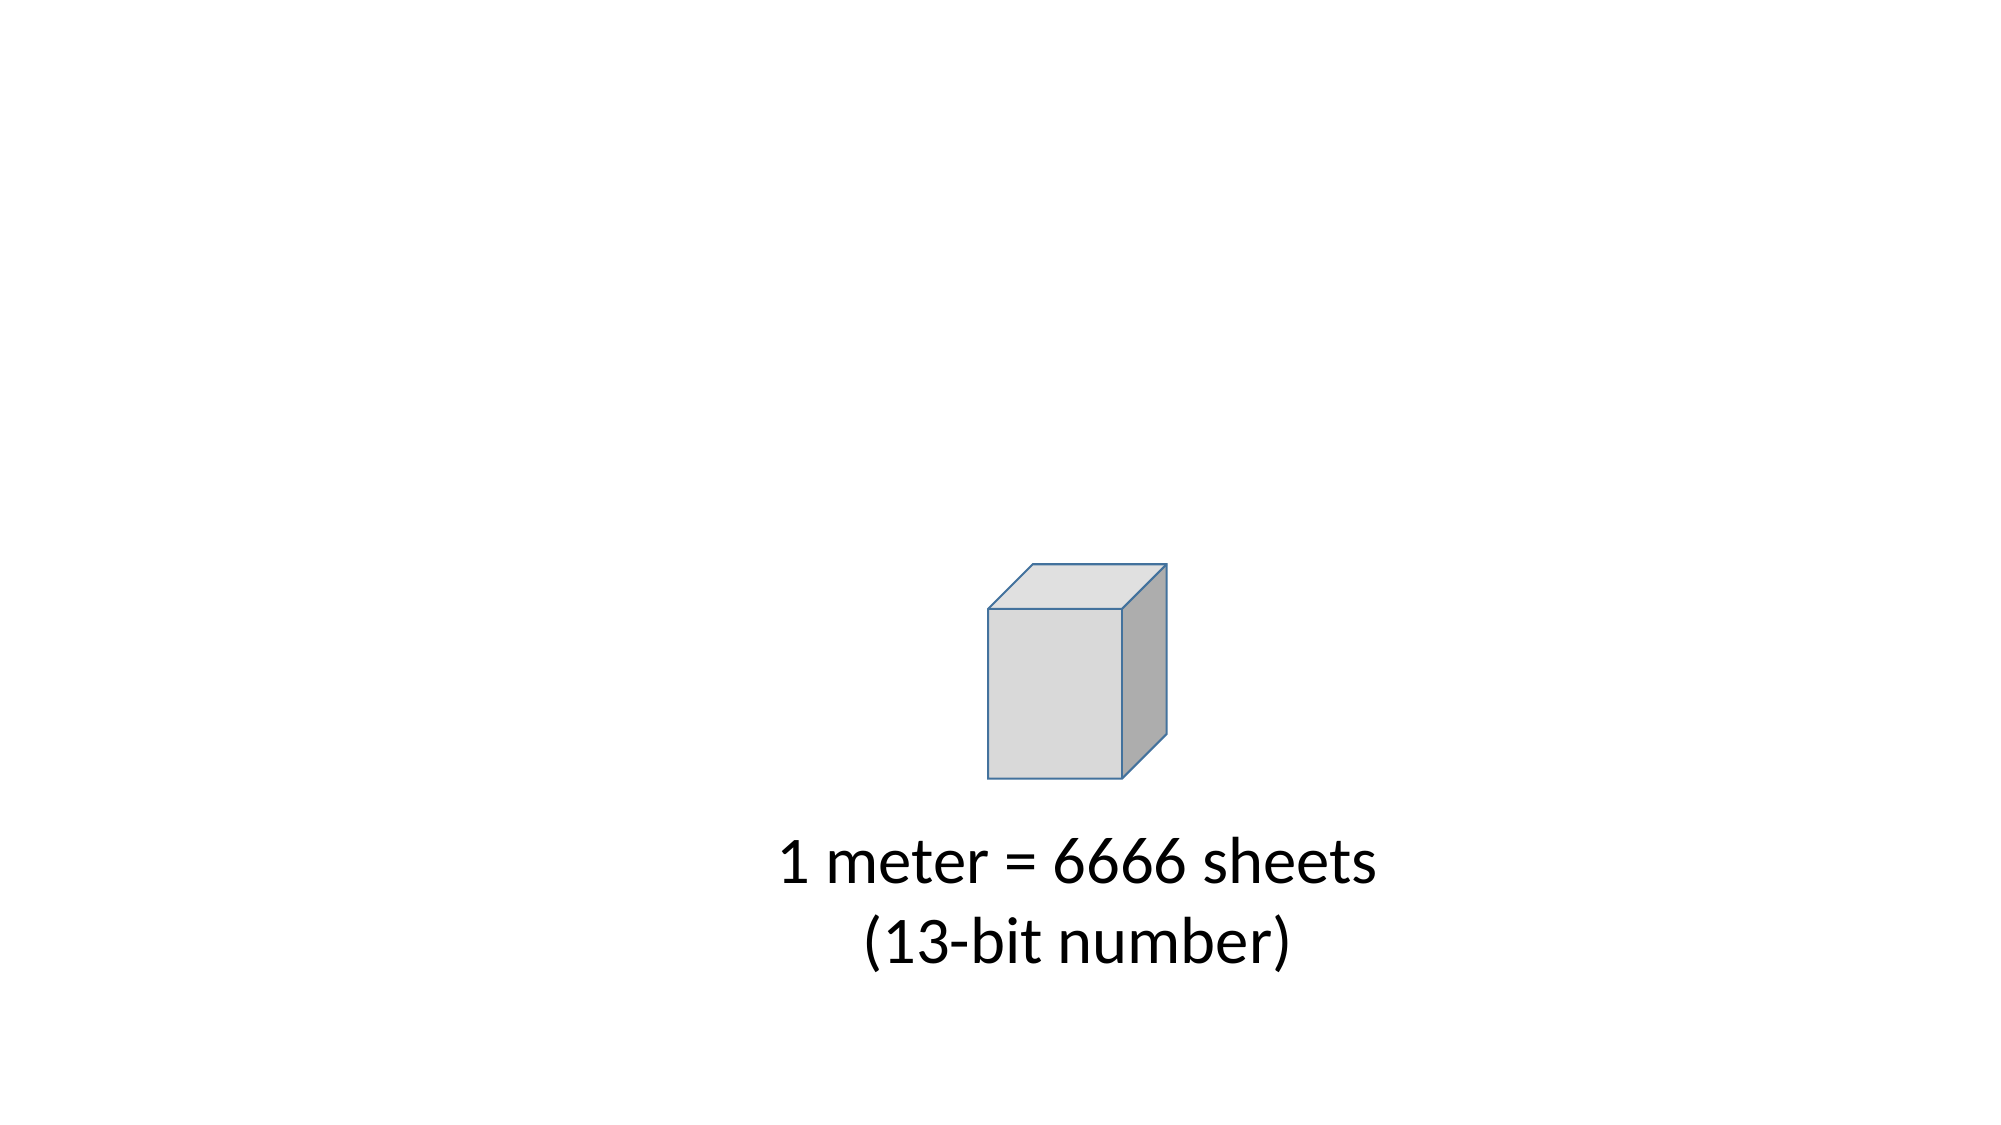

1 meter = 6666 sheets
(13-bit number)